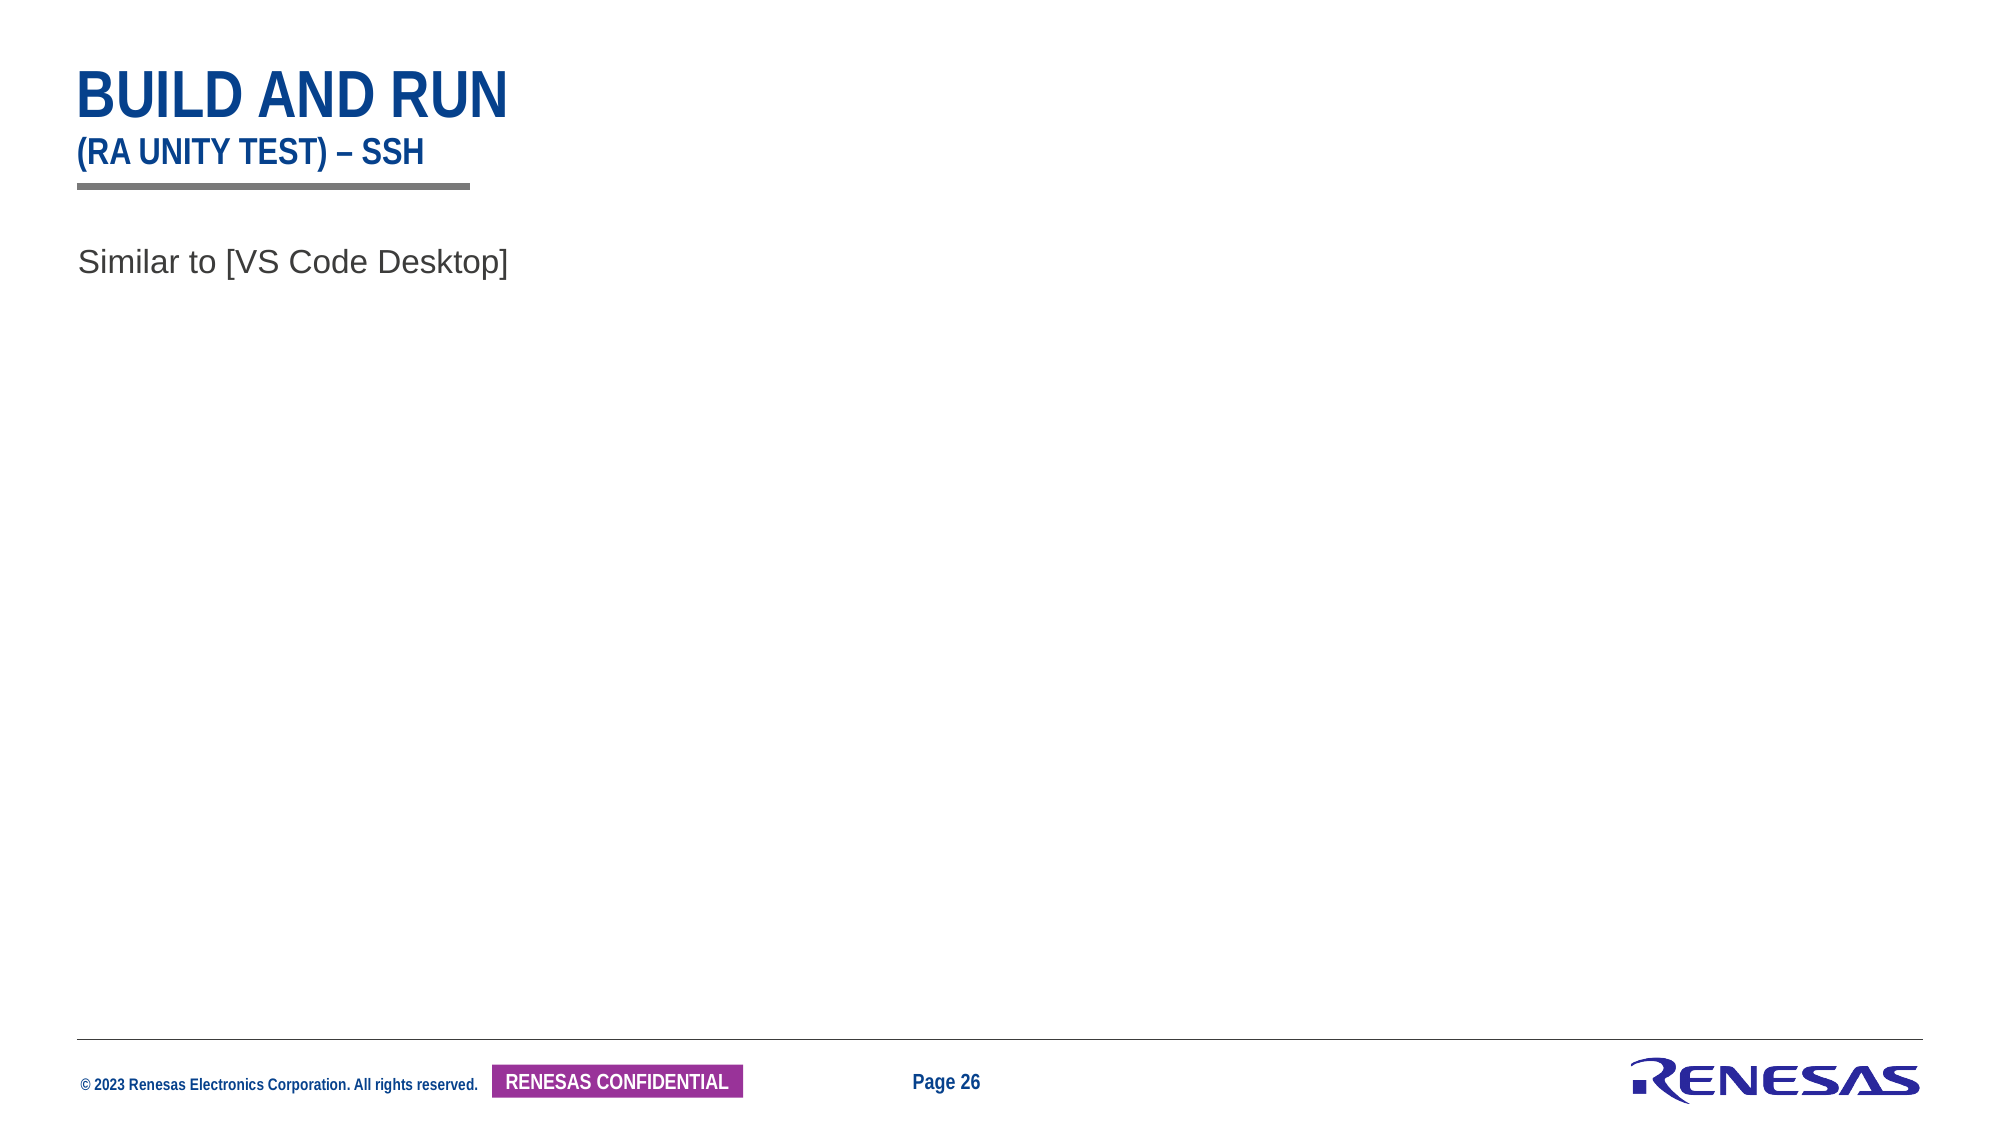

# Build and run (ra unity test) – ssh
Similar to [VS Code Desktop]